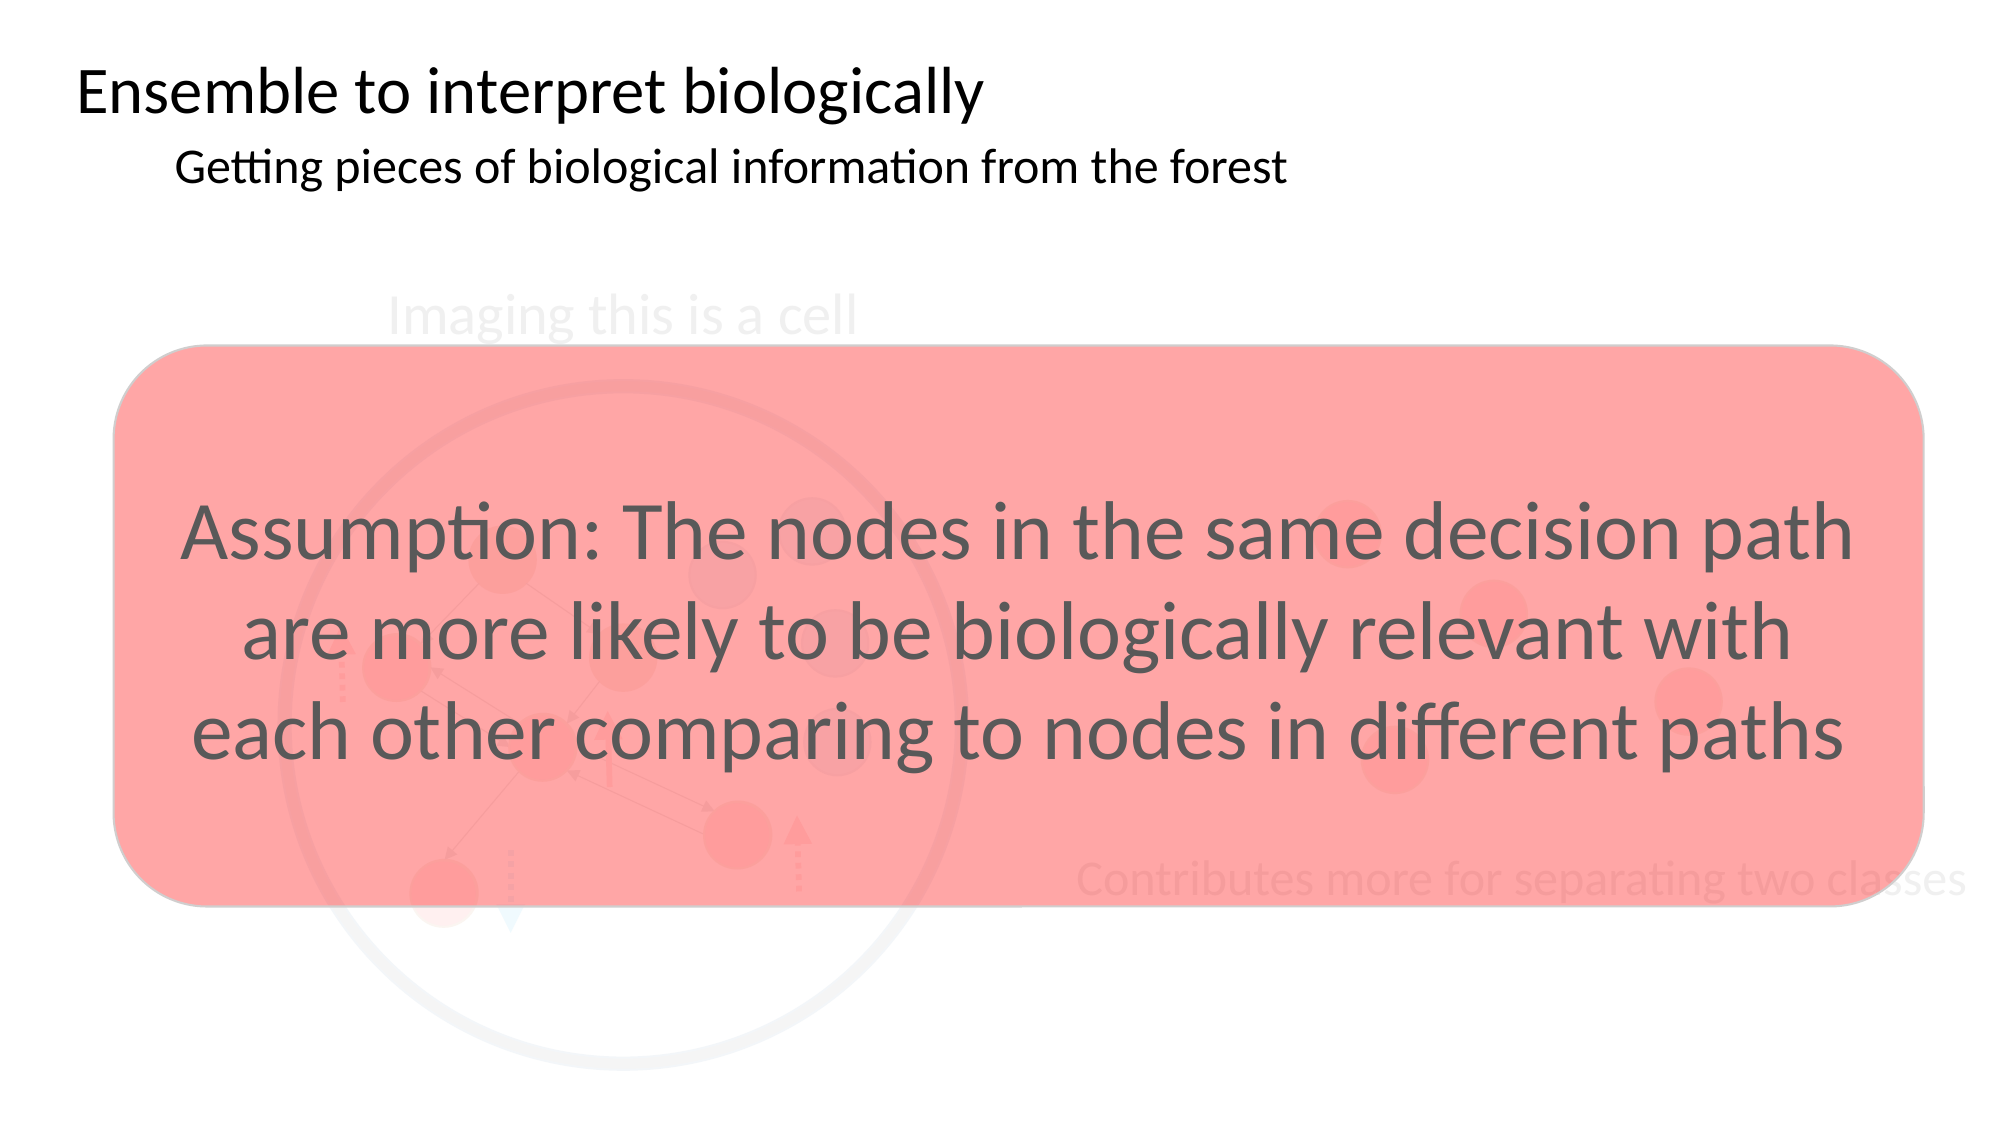

Ensemble to interpret biologically
Getting pieces of biological information from the forest

Imaging this is a cell
Assumption: The nodes in the same decision path are more likely to be biologically relevant with each other comparing to nodes in different paths

Contributes more for separating two classes